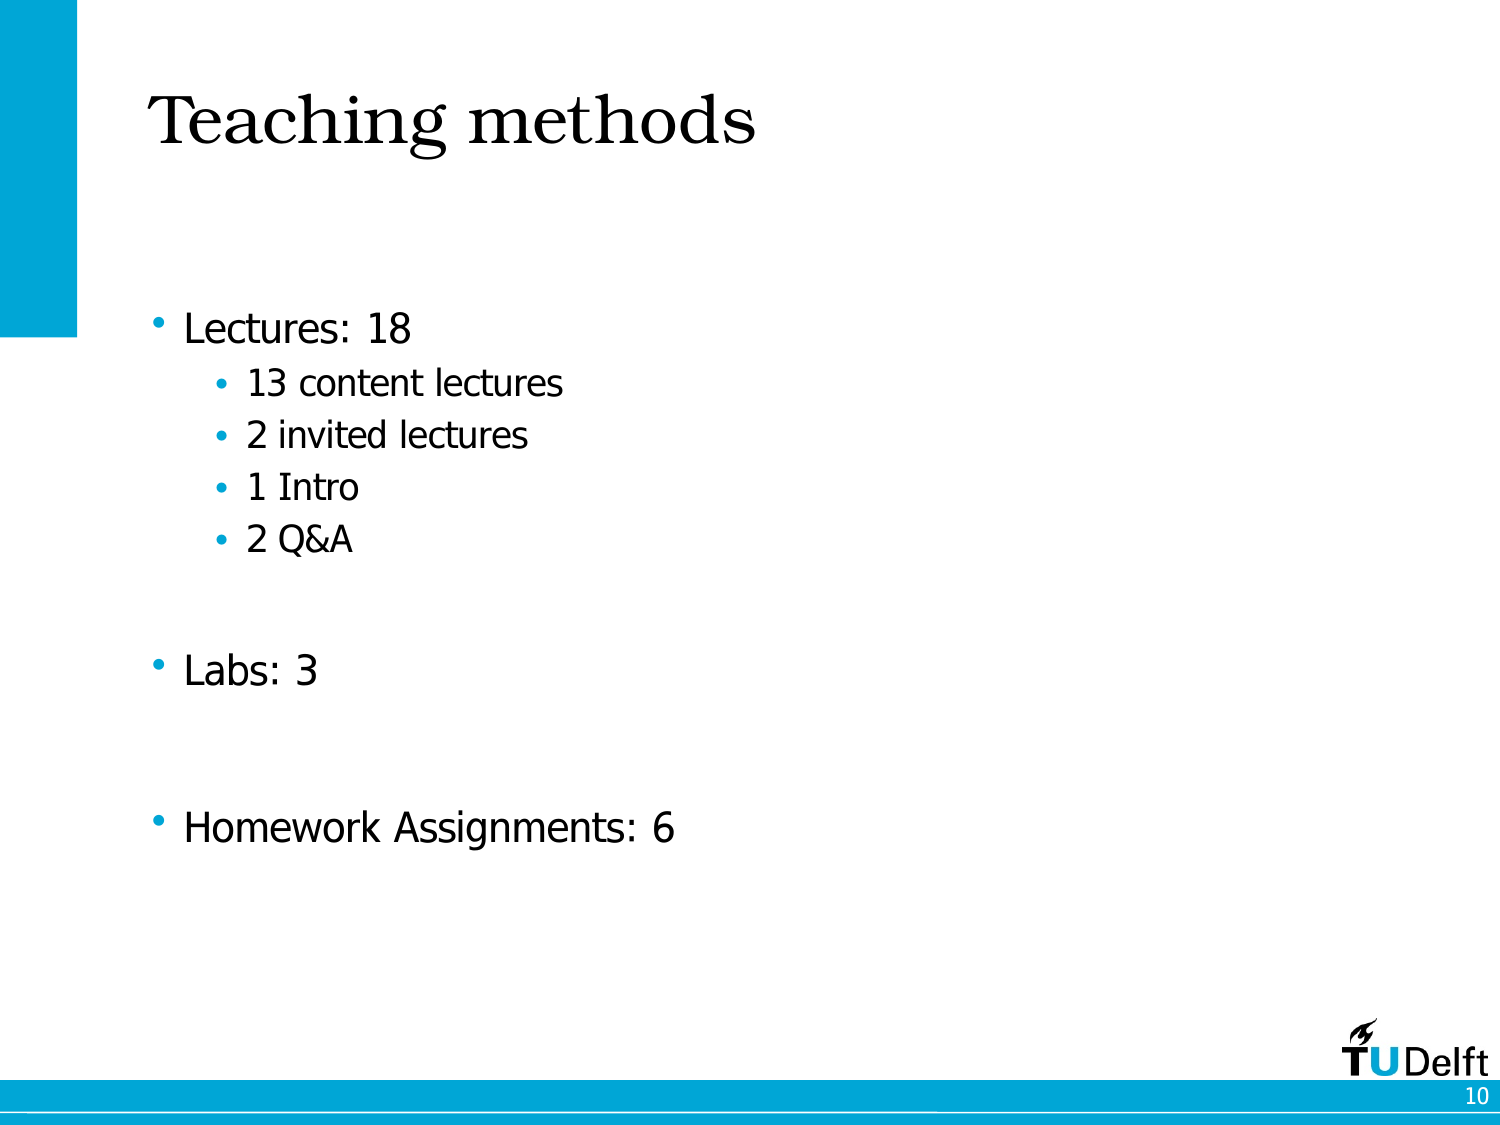

# Teaching methods
Lectures: 18
13 content lectures
2 invited lectures
1 Intro
2 Q&A

Labs: 3

Homework Assignments: 6